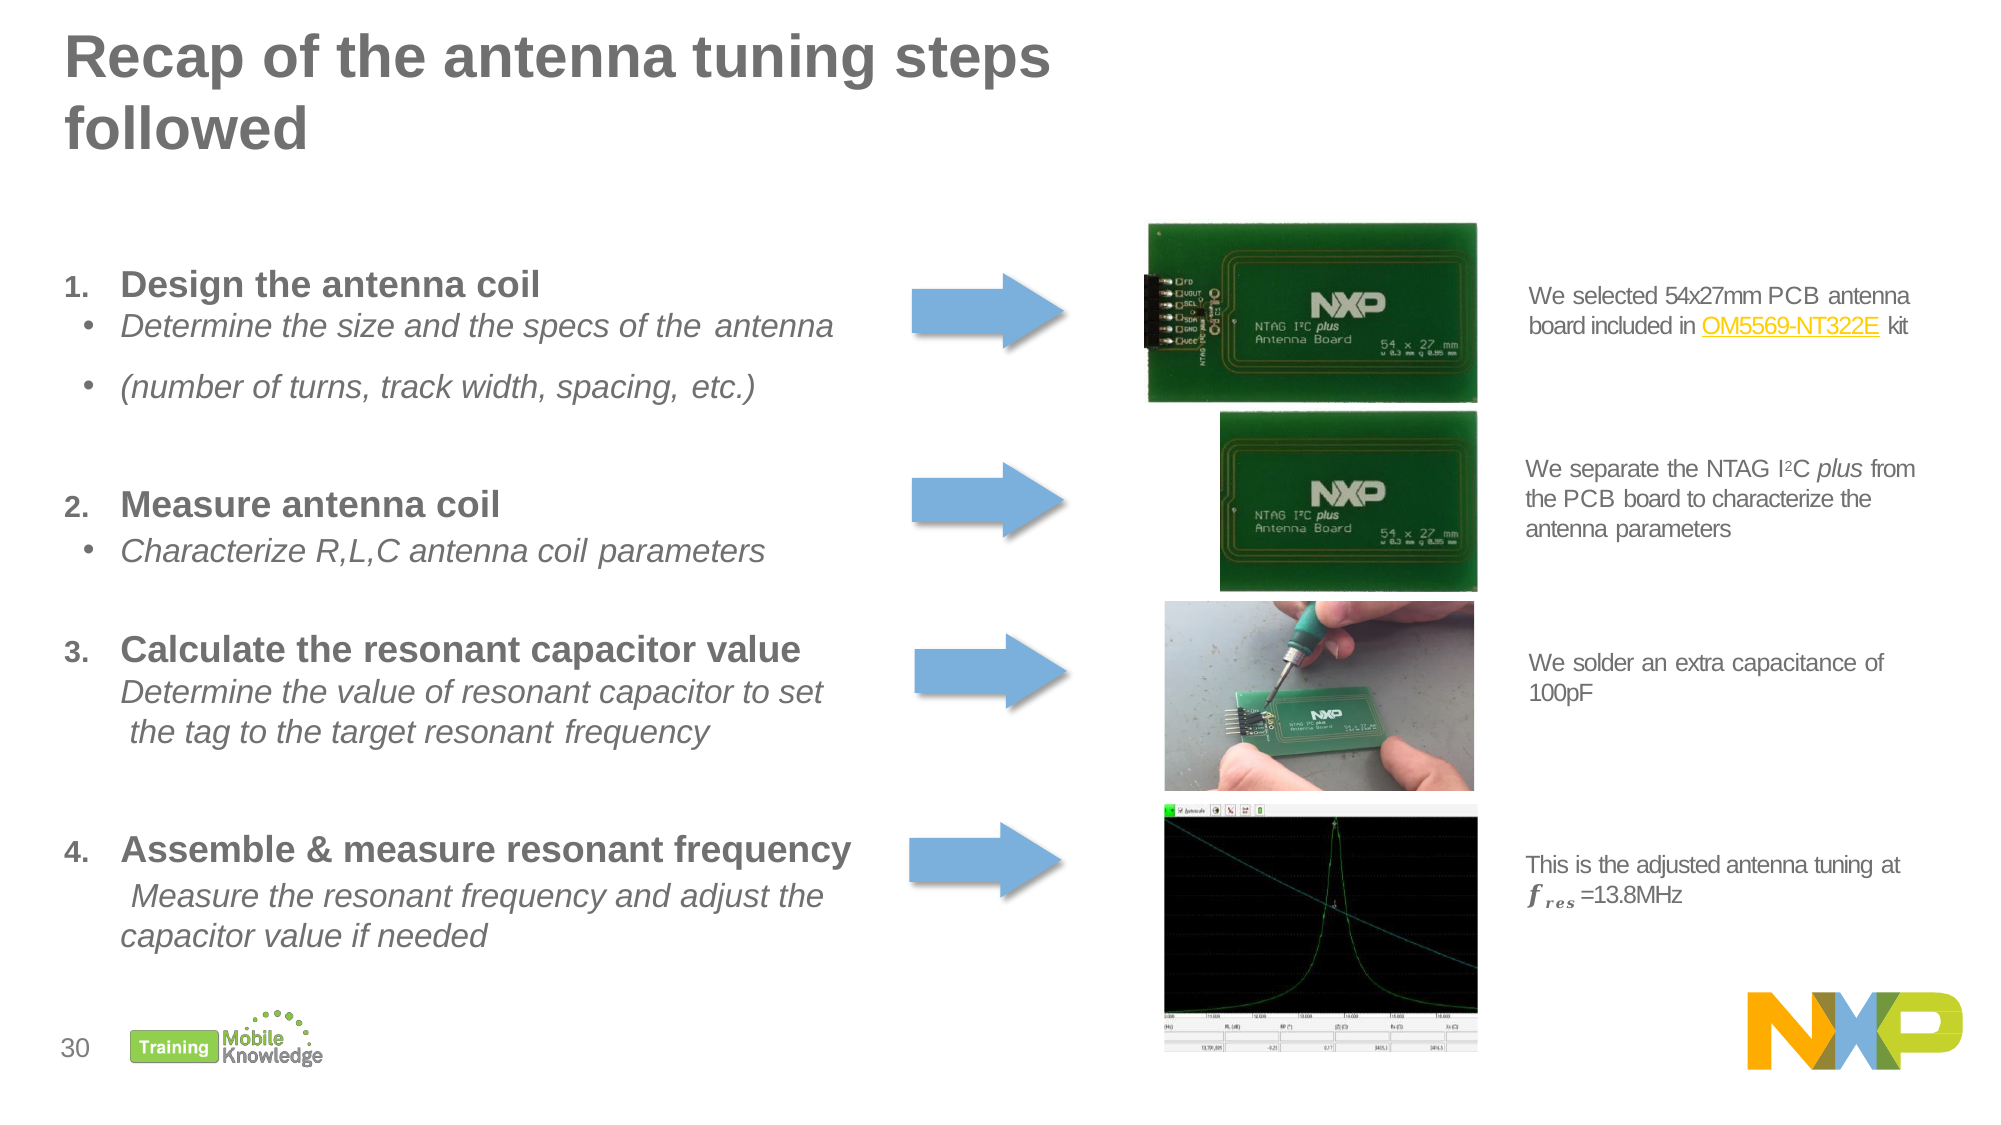

# Recap of the antenna tuning steps followed

Design the antenna coil
Determine the size and the specs of the antenna
(number of turns, track width, spacing, etc.)

Measure antenna coil
Characterize R,L,C antenna coil parameters

Calculate the resonant capacitor value  Determine the value of resonant capacitor to set  the tag to the target resonant frequency

Assemble & measure resonant frequency  Measure the resonant frequency and adjust the  capacitor value if needed

We selected 54x27mm PCB antenna  board included in OM5569-NT322E kit

We separate the NTAG I2C plus from  the PCB board to characterize the  antenna parameters

We solder an extra capacitance of  100pF

This is the adjusted antenna tuning at
𝒇𝒓𝒆𝒔 =13.8MHz

30